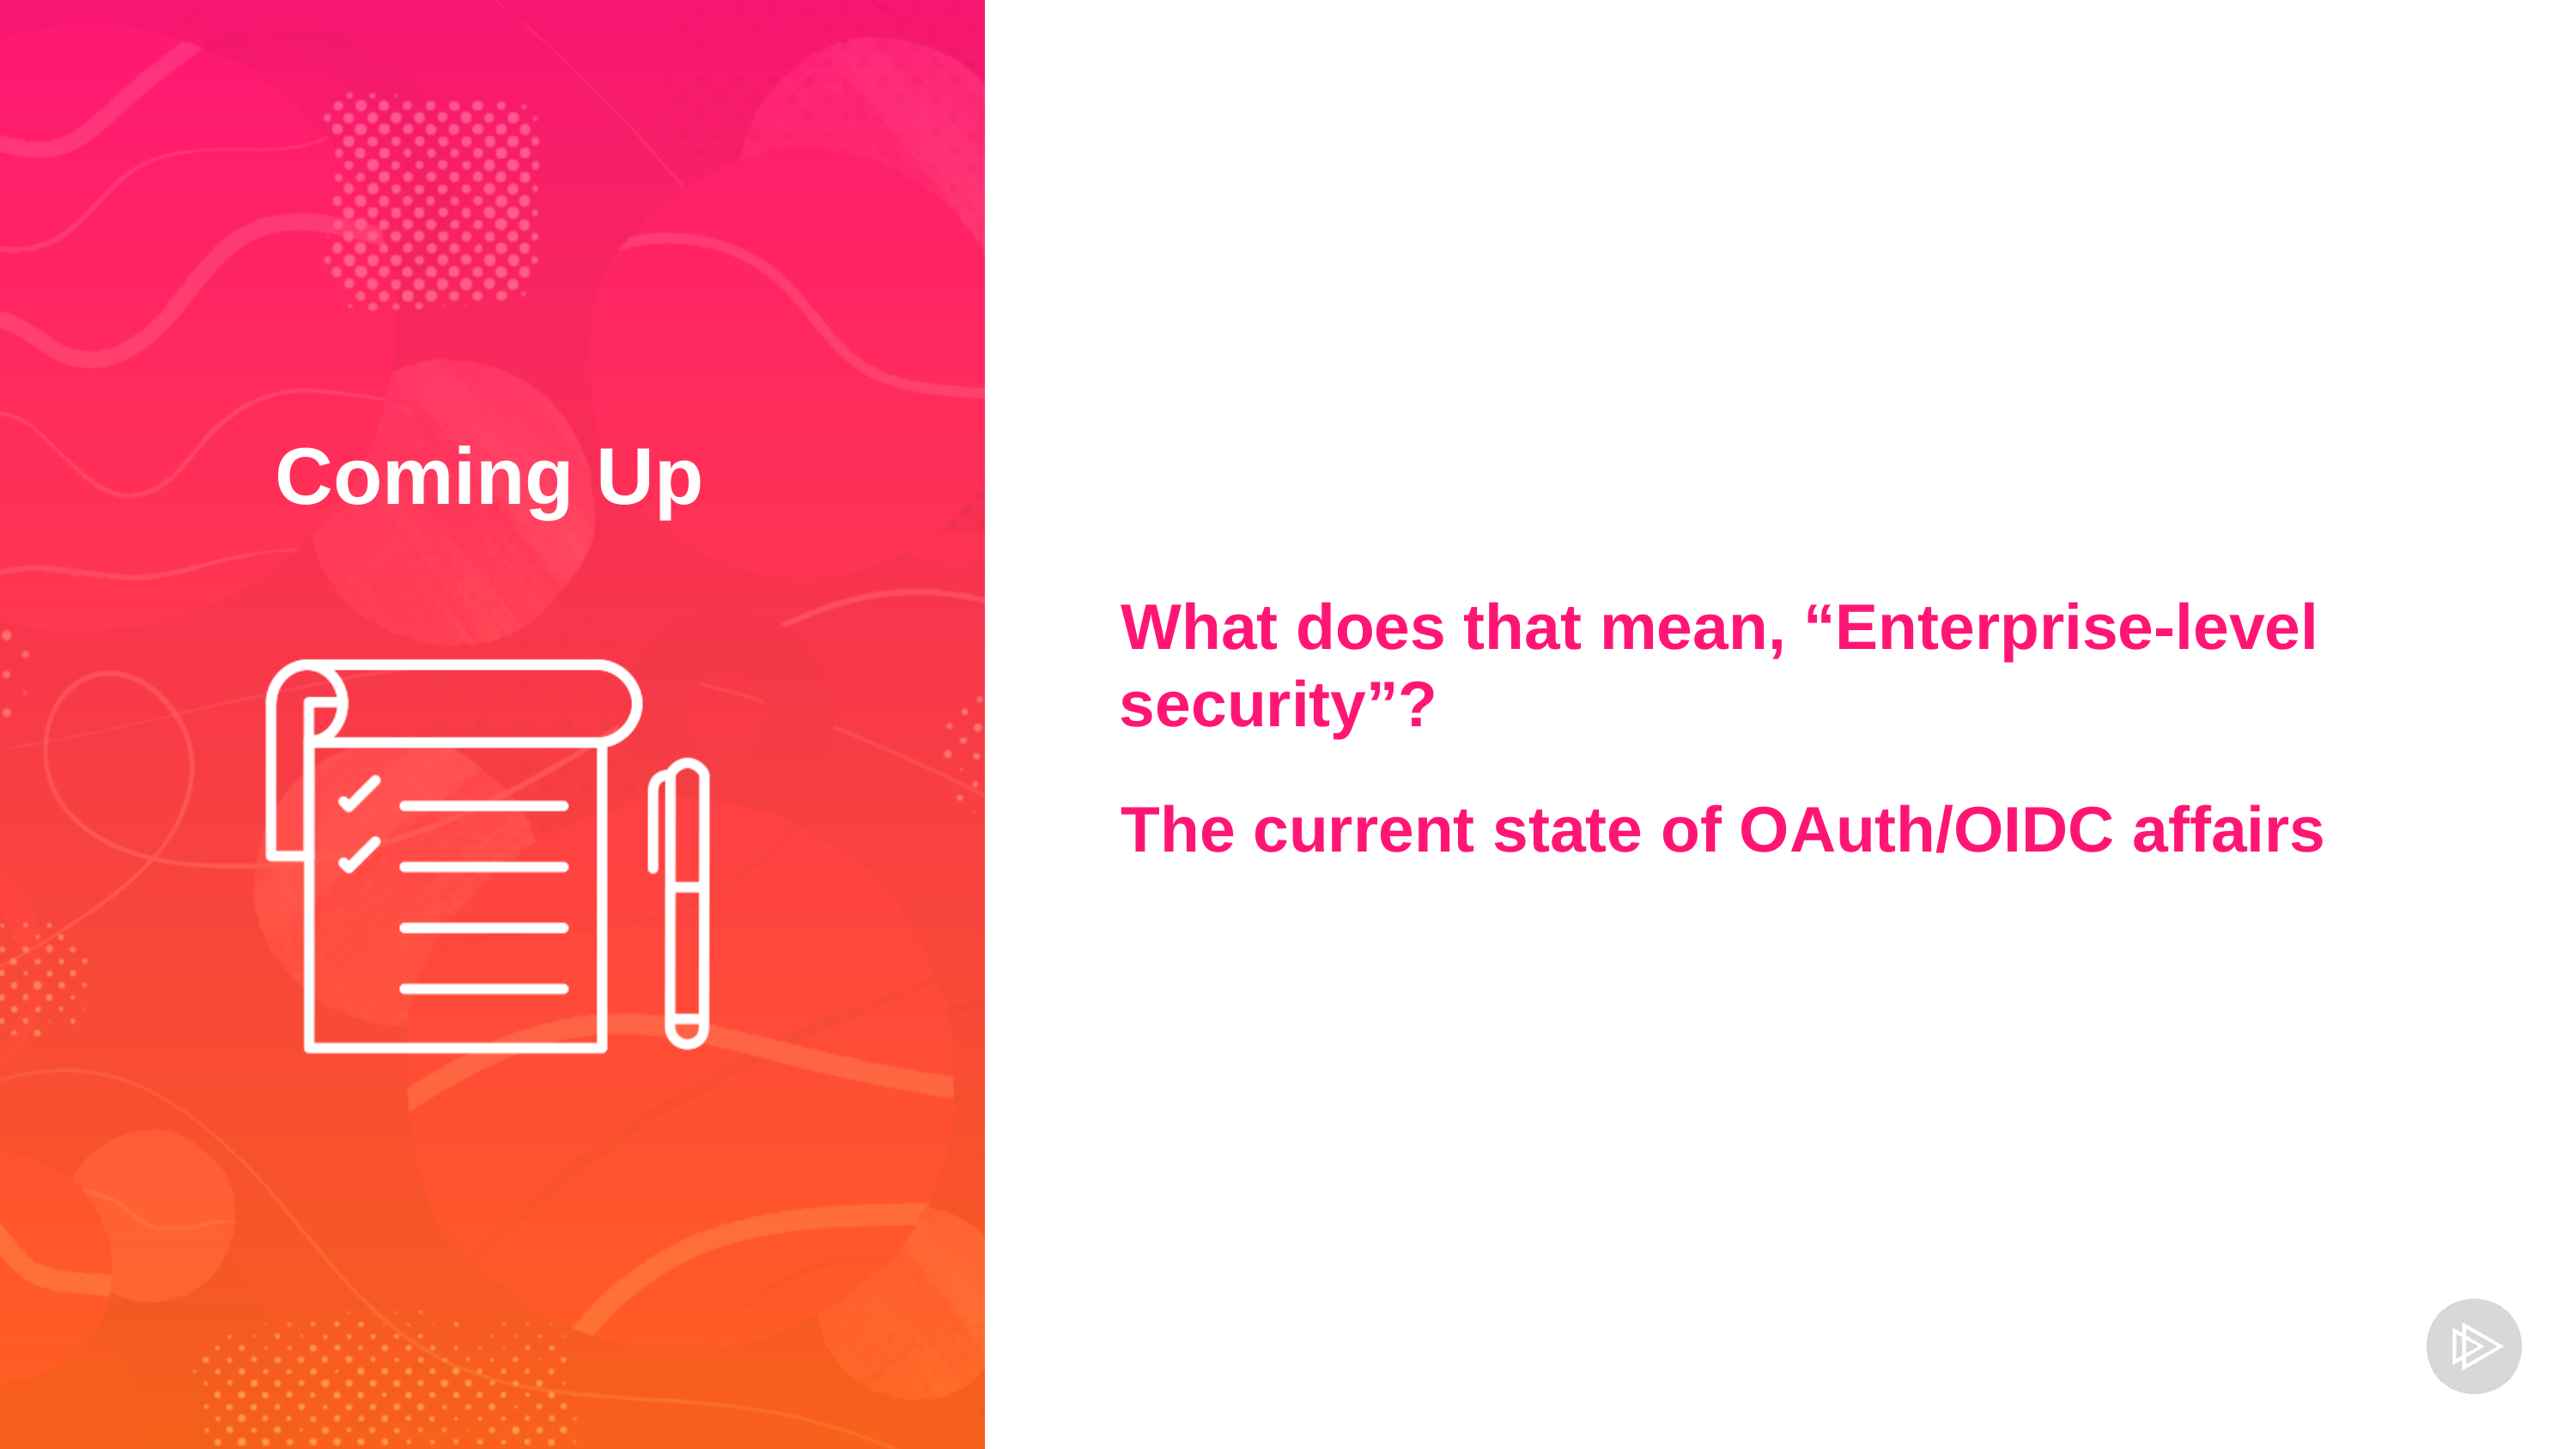

What does that mean, “Enterprise-level security”?
The current state of OAuth/OIDC affairs
Coming Up